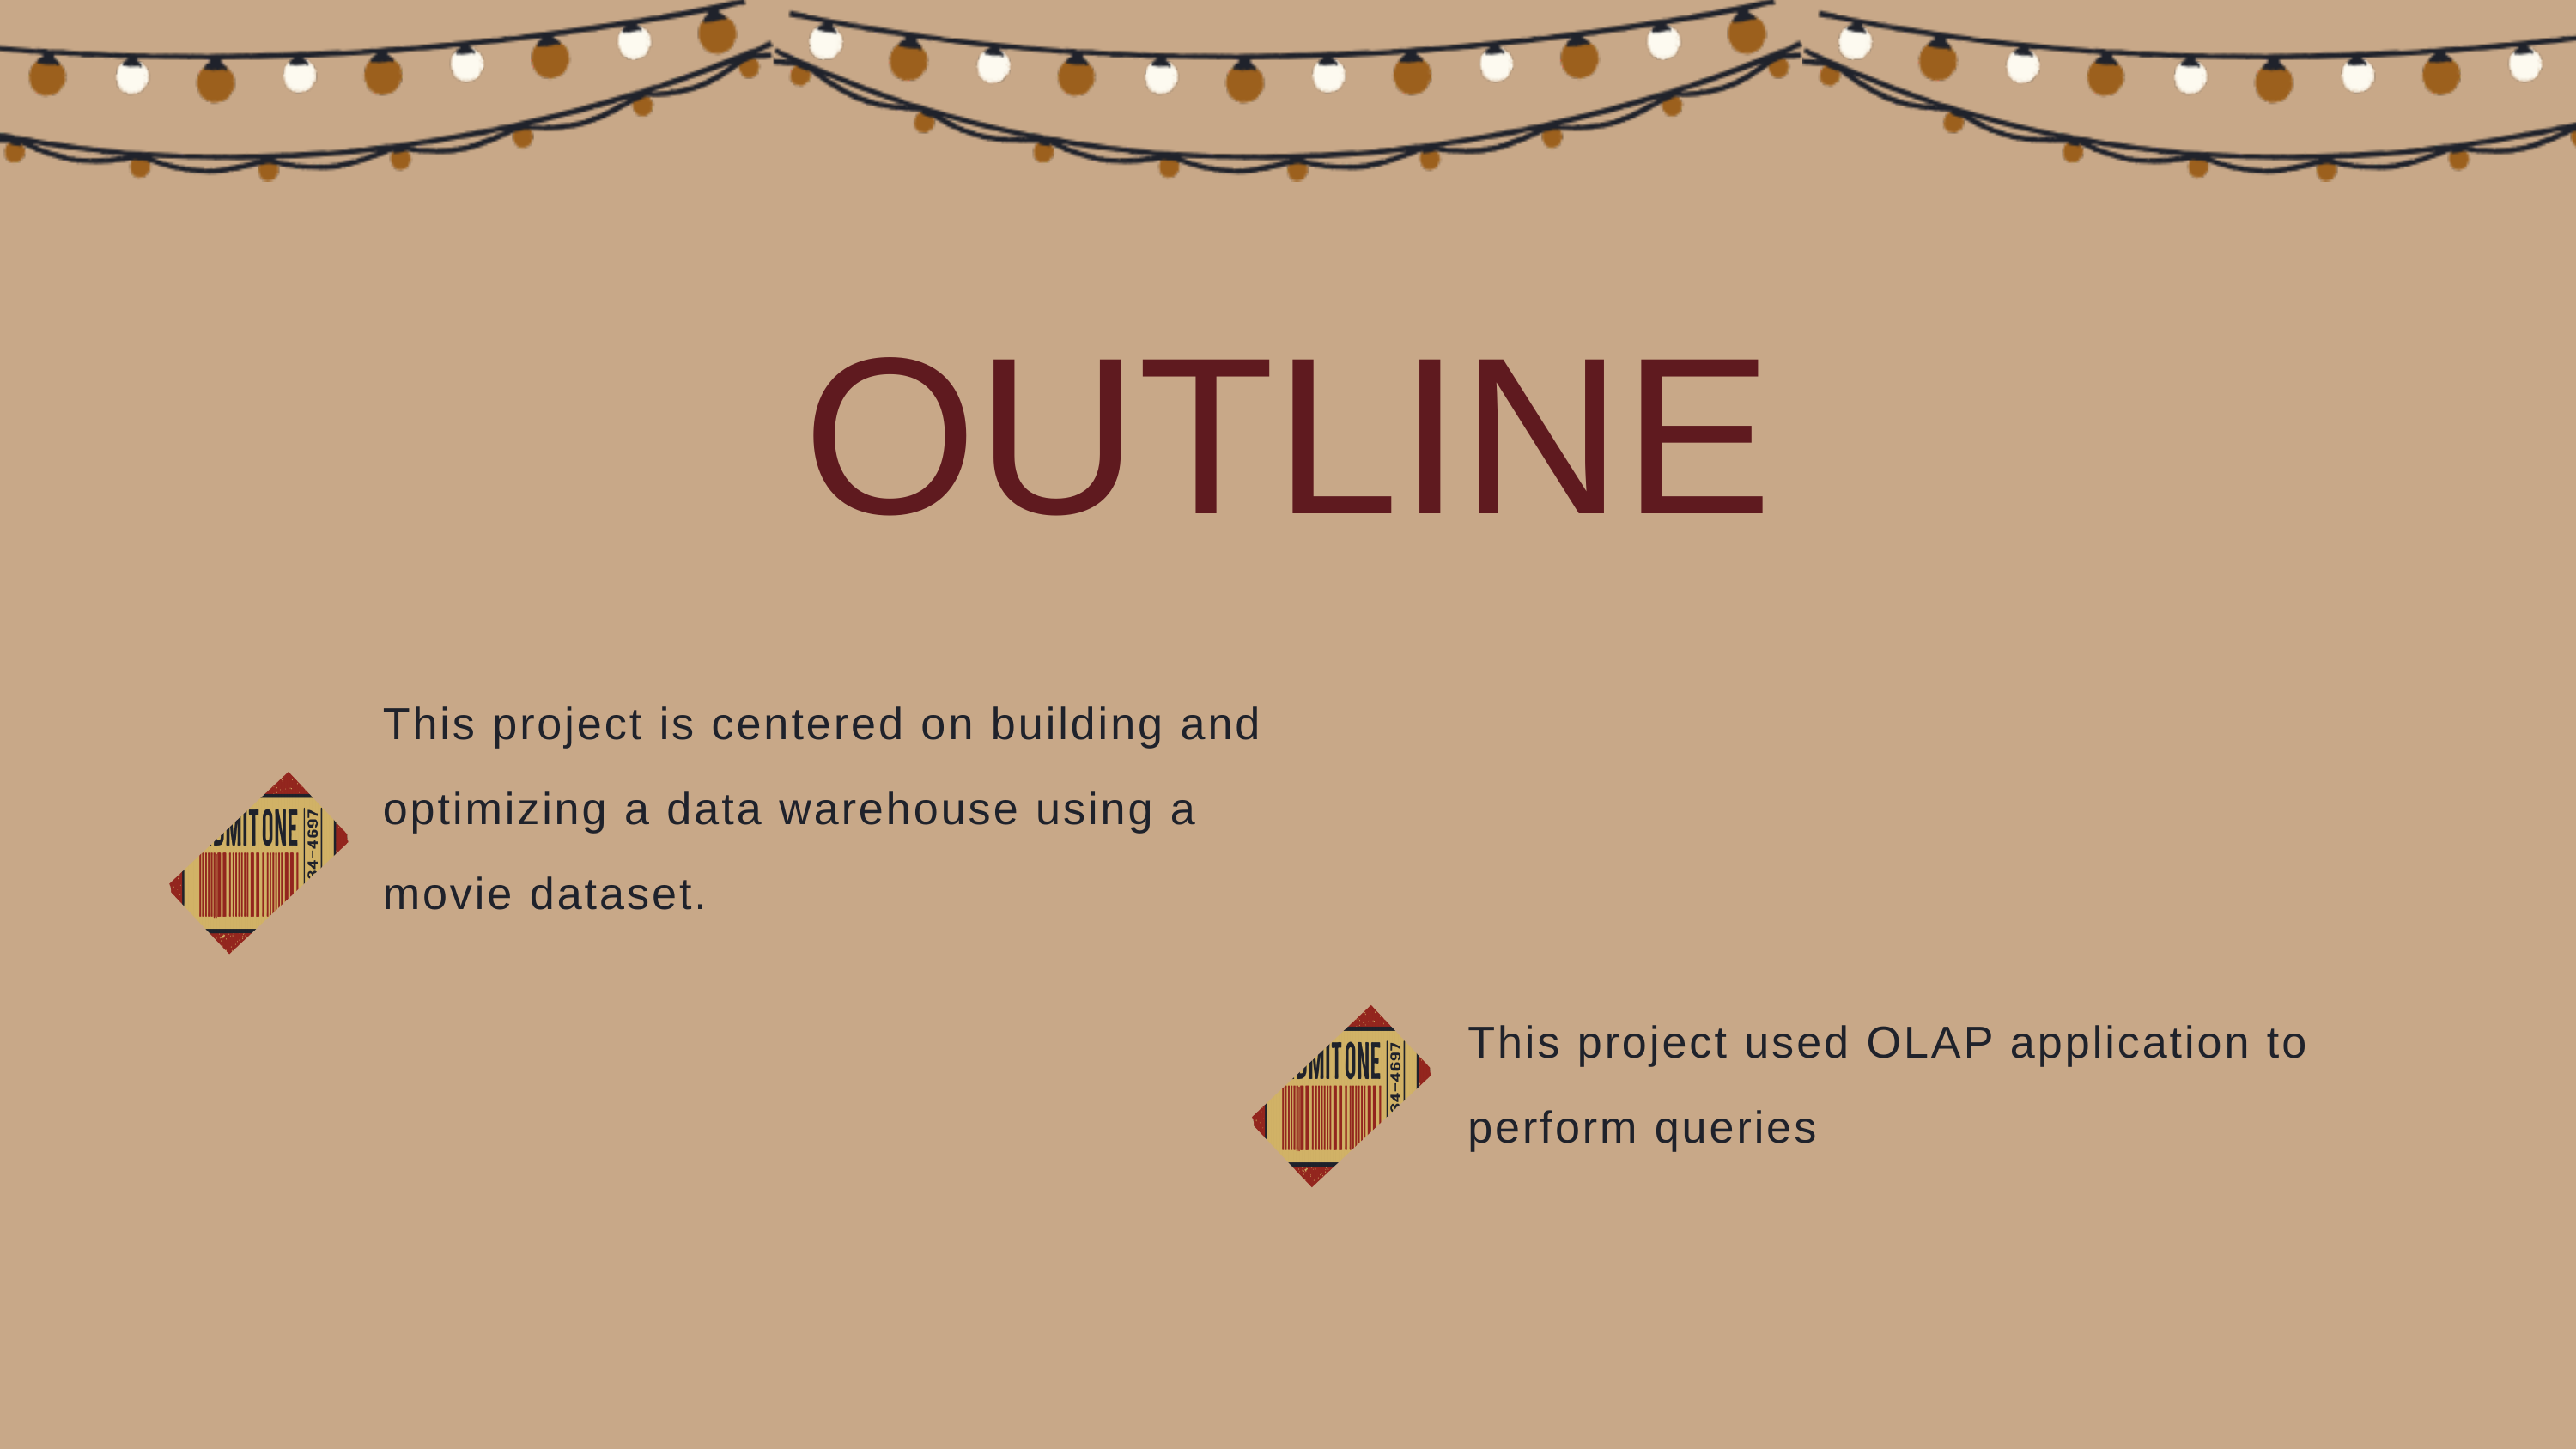

OUTLINE
This project is centered on building and optimizing a data warehouse using a movie dataset.

This project used OLAP application to perform queries